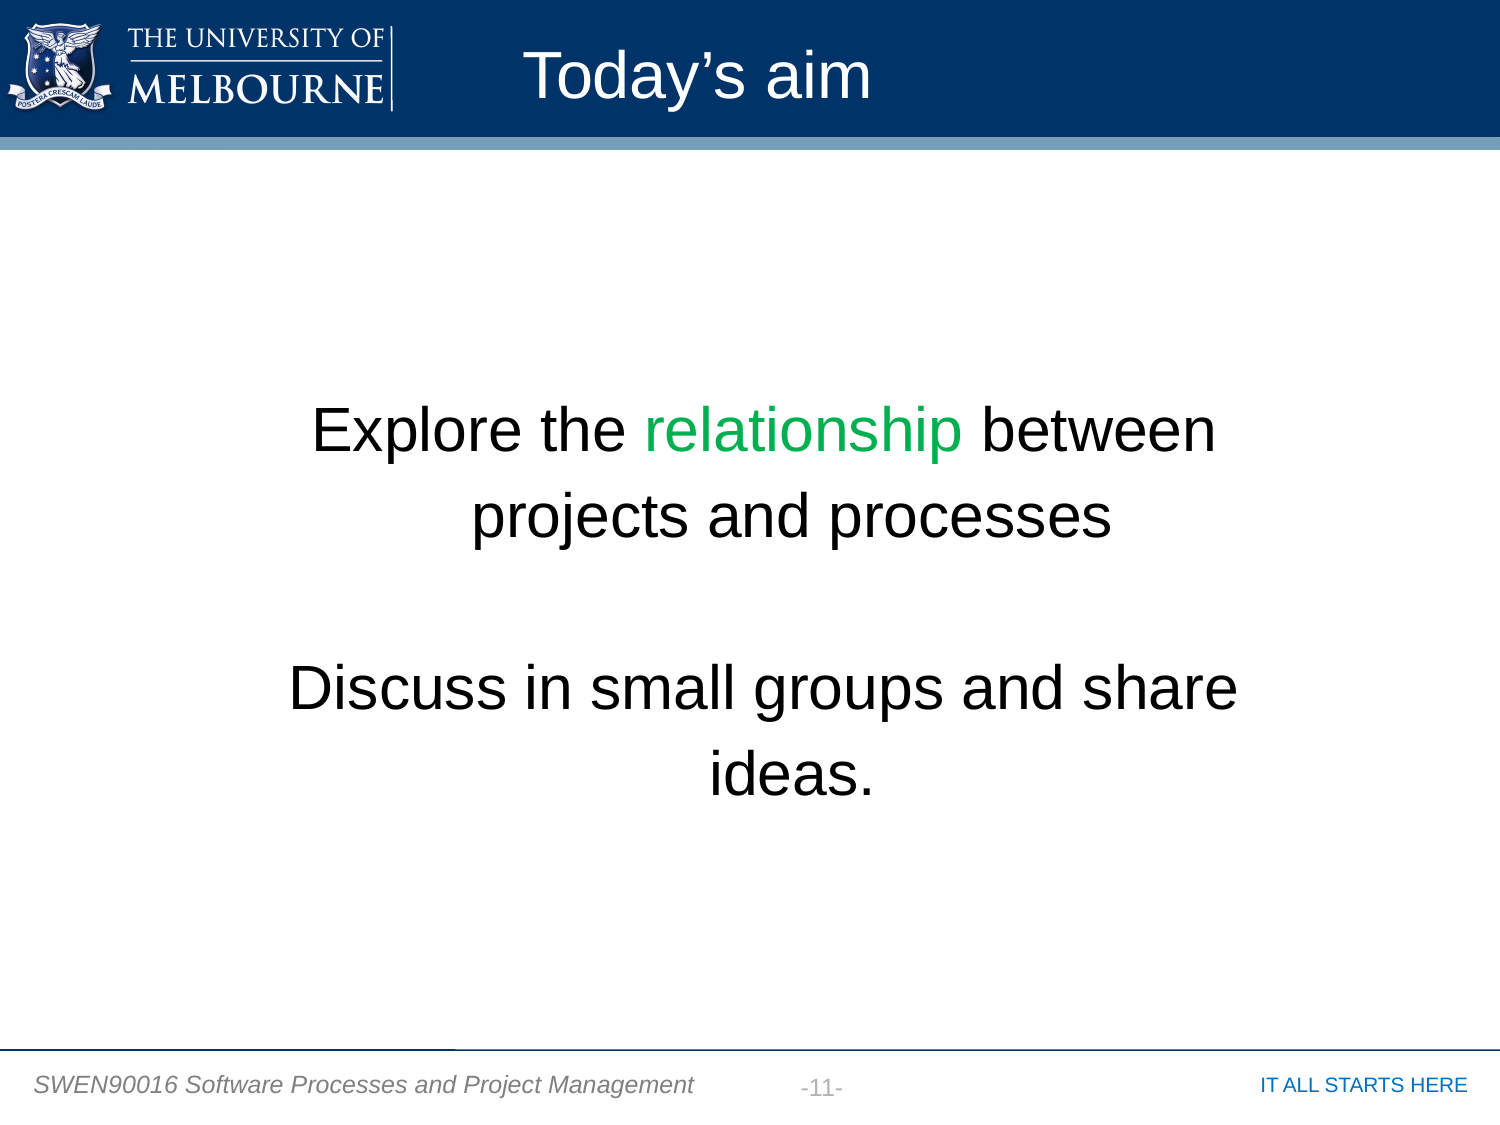

# Today’s aim
Explore the relationship between projects and processes

Discuss in small groups and share ideas.
-11-